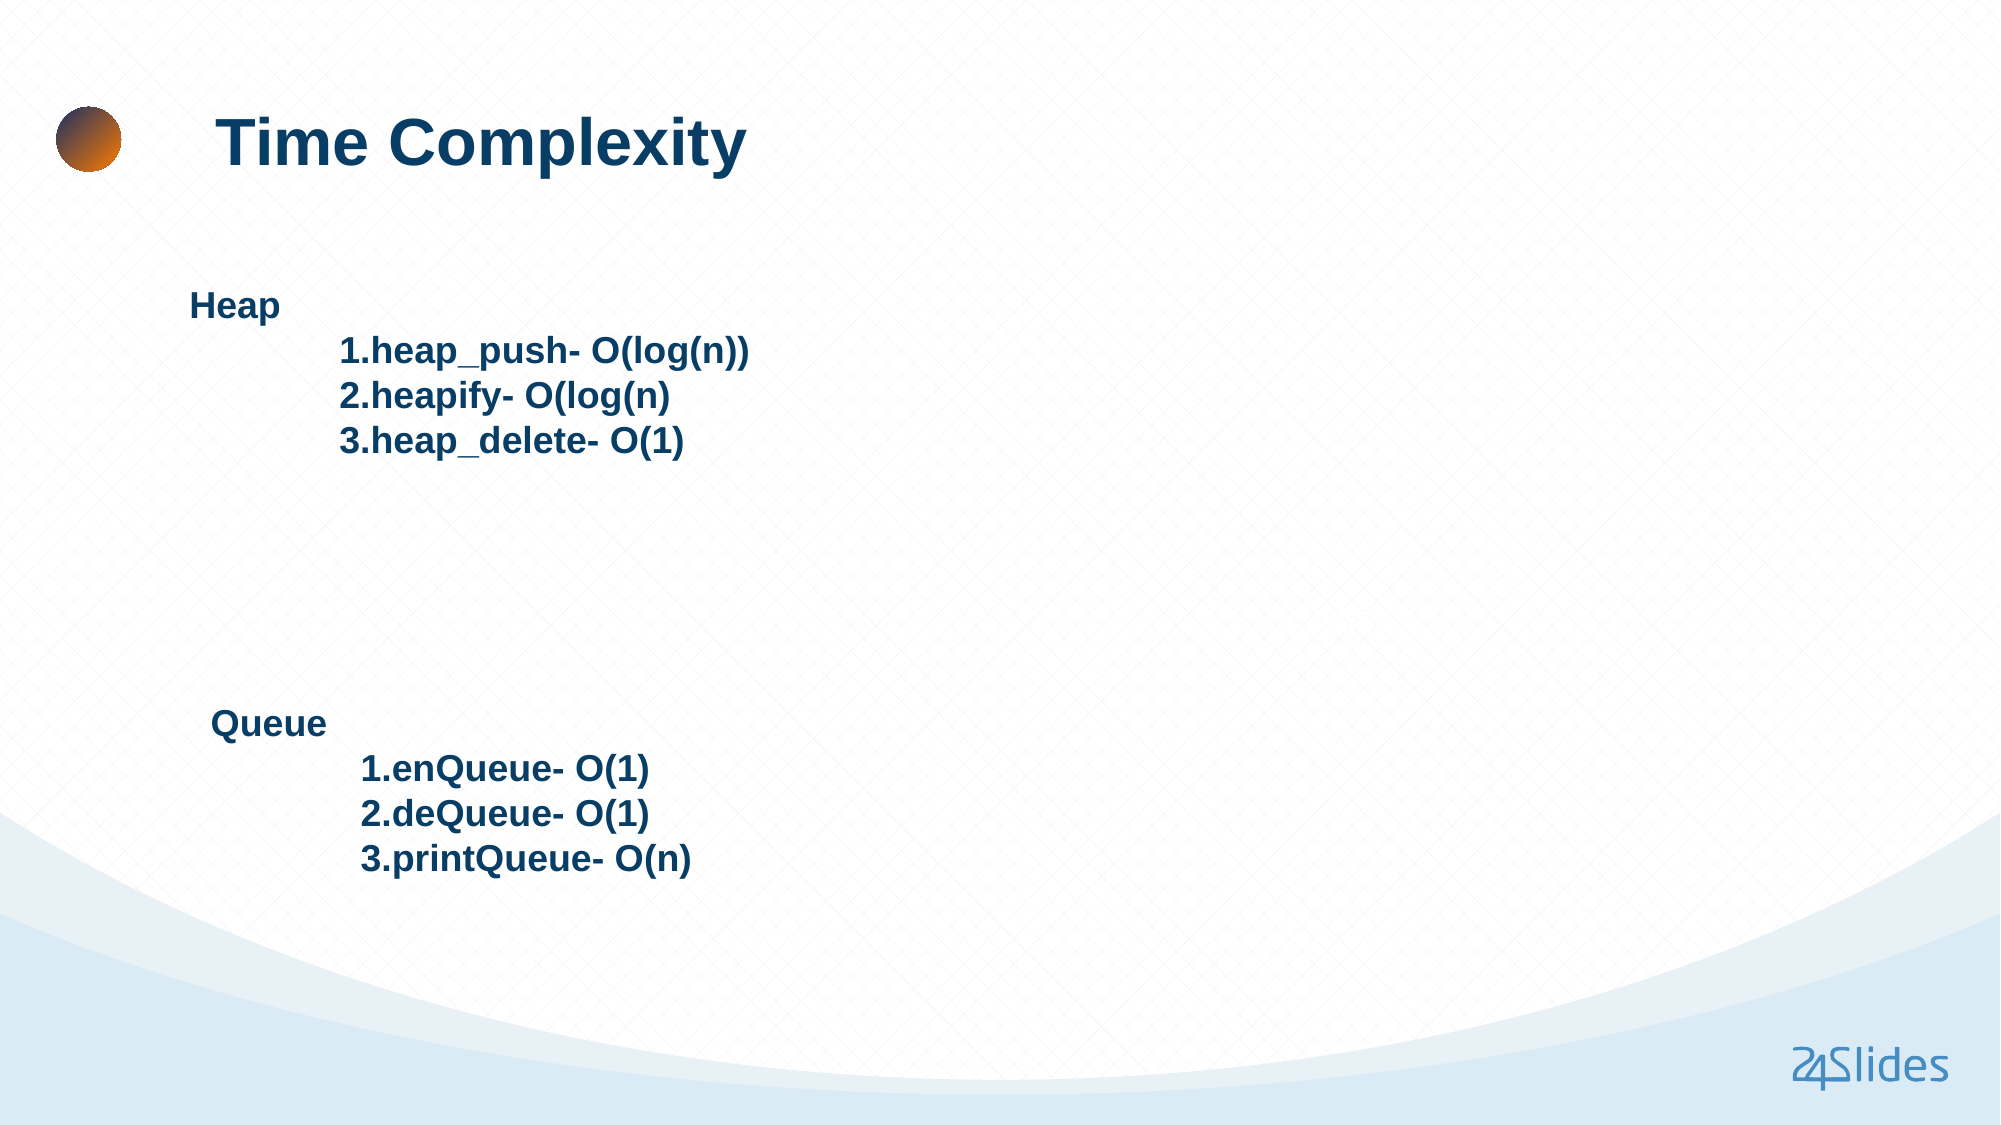

Time Complexity

after

Heap
	1.heap_push- O(log(n))
	2.heapify- O(log(n)
	3.heap_delete- O(1)

Queue
	1.enQueue- O(1)
	2.deQueue- O(1)
	3.printQueue- O(n)